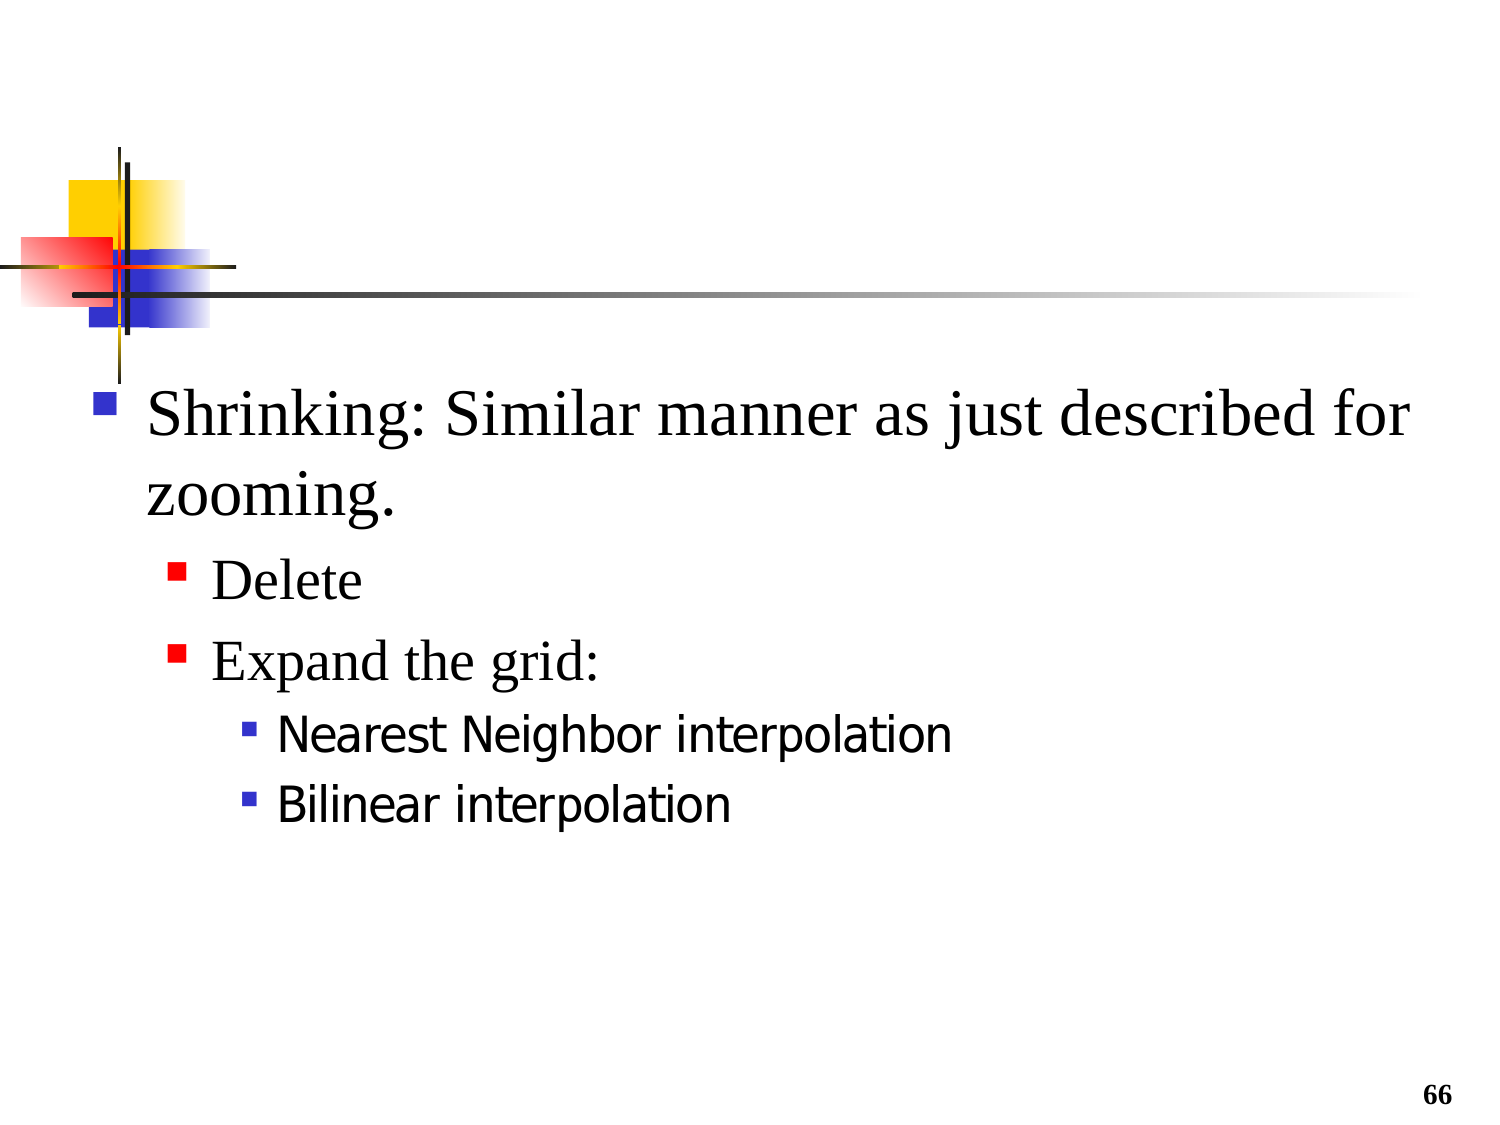

#
Shrinking: Similar manner as just described for zooming.
Delete
Expand the grid:
Nearest Neighbor interpolation
Bilinear interpolation
66